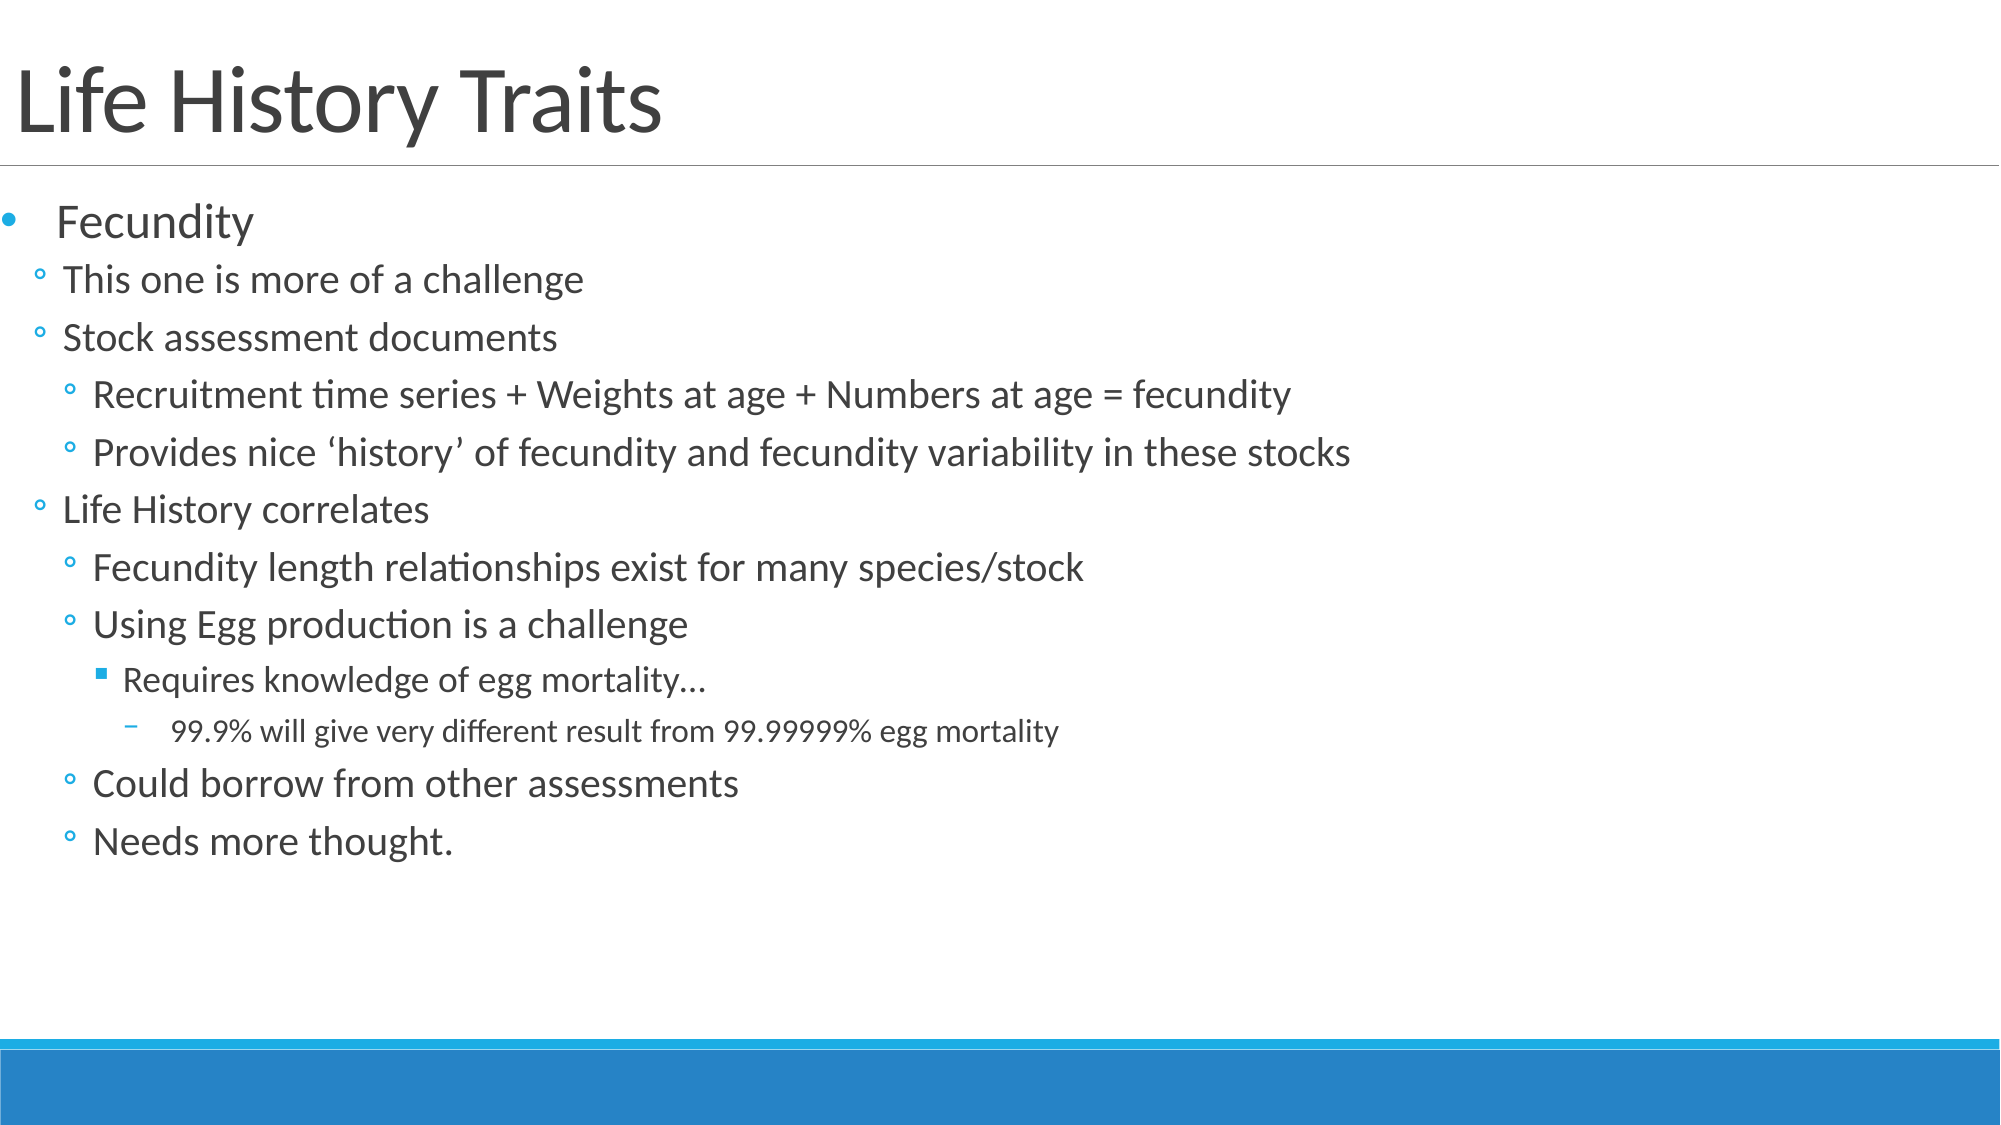

# Life History Traits
Fecundity
This one is more of a challenge
Stock assessment documents
Recruitment time series + Weights at age + Numbers at age = fecundity
Provides nice ‘history’ of fecundity and fecundity variability in these stocks
Life History correlates
Fecundity length relationships exist for many species/stock
Using Egg production is a challenge
Requires knowledge of egg mortality…
99.9% will give very different result from 99.99999% egg mortality
Could borrow from other assessments
Needs more thought.